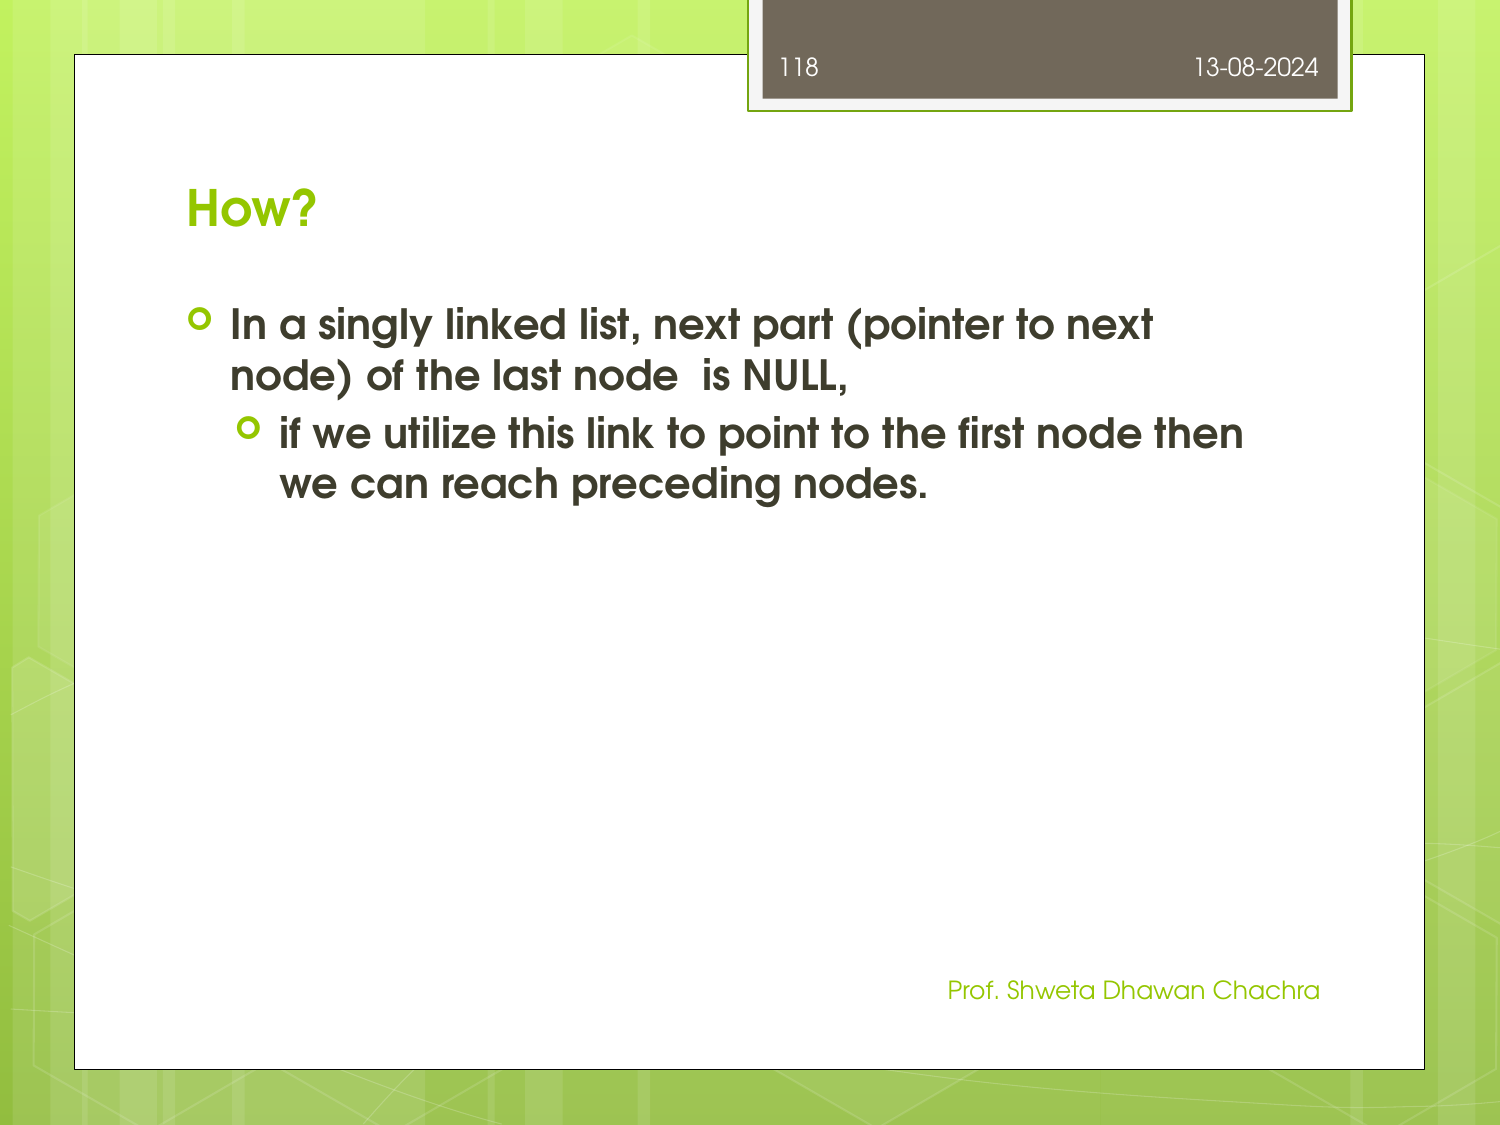

118
13-08-2024
# How?
In a singly linked list, next part (pointer to next node) of the last node  is NULL,
if we utilize this link to point to the first node then we can reach preceding nodes.
Prof. Shweta Dhawan Chachra